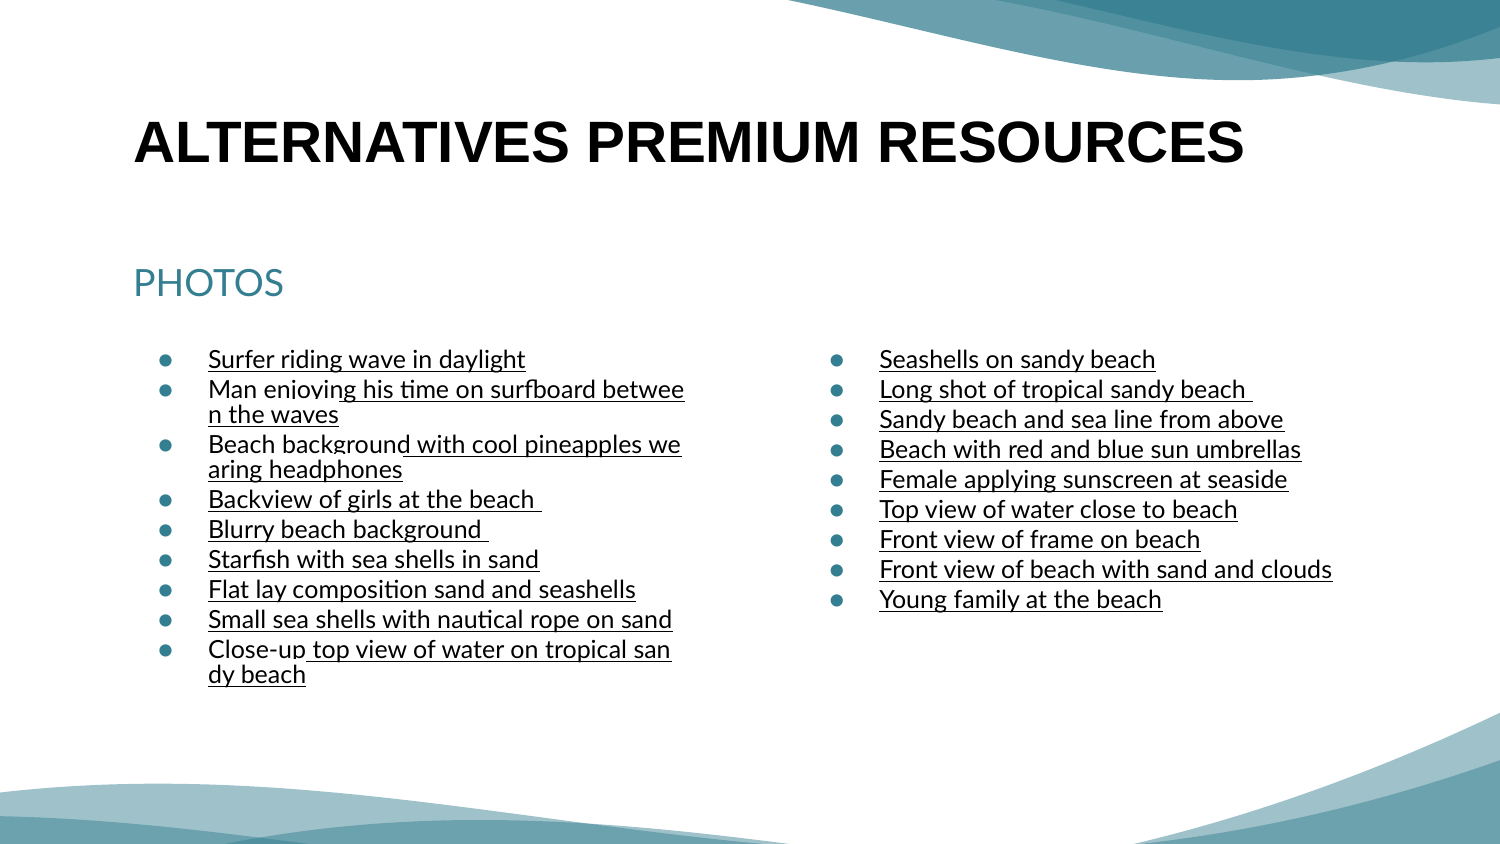

# ALTERNATIVES PREMIUM RESOURCES
PHOTOS
Surfer riding wave in daylight
Man enjoying his time on surfboard between the waves
Beach background with cool pineapples wearing headphones
Backview of girls at the beach
Blurry beach background
Starfish with sea shells in sand
Flat lay composition sand and seashells
Small sea shells with nautical rope on sand
Close-up top view of water on tropical sandy beach
Seashells on sandy beach
Long shot of tropical sandy beach
Sandy beach and sea line from above
Beach with red and blue sun umbrellas
Female applying sunscreen at seaside
Top view of water close to beach
Front view of frame on beach
Front view of beach with sand and clouds
Young family at the beach